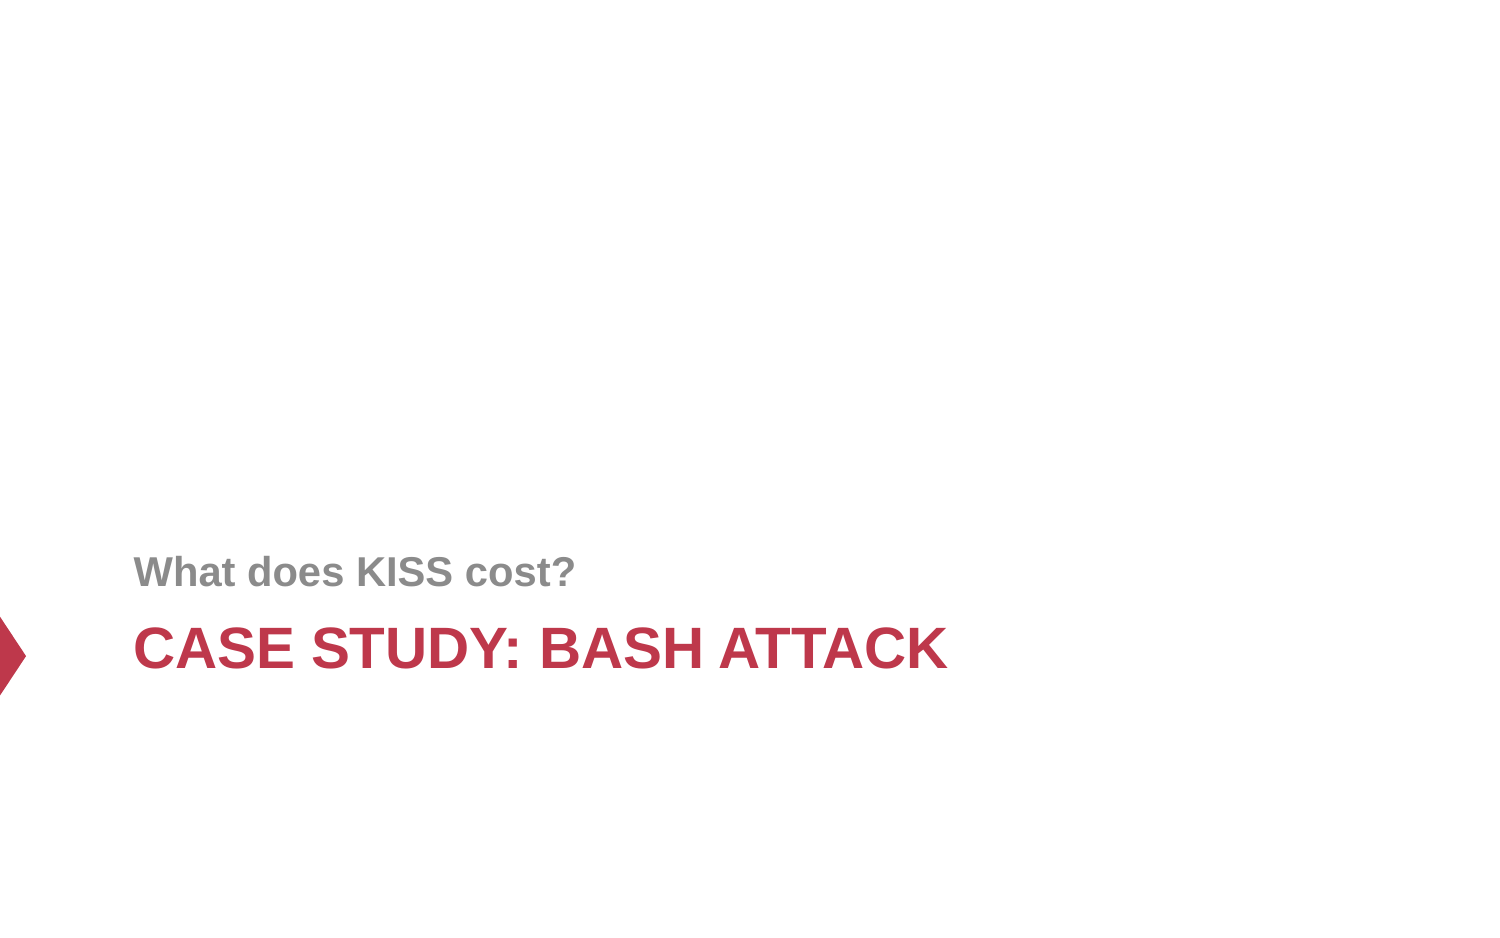

What does KISS cost?
# CASE Study: Bash Attack